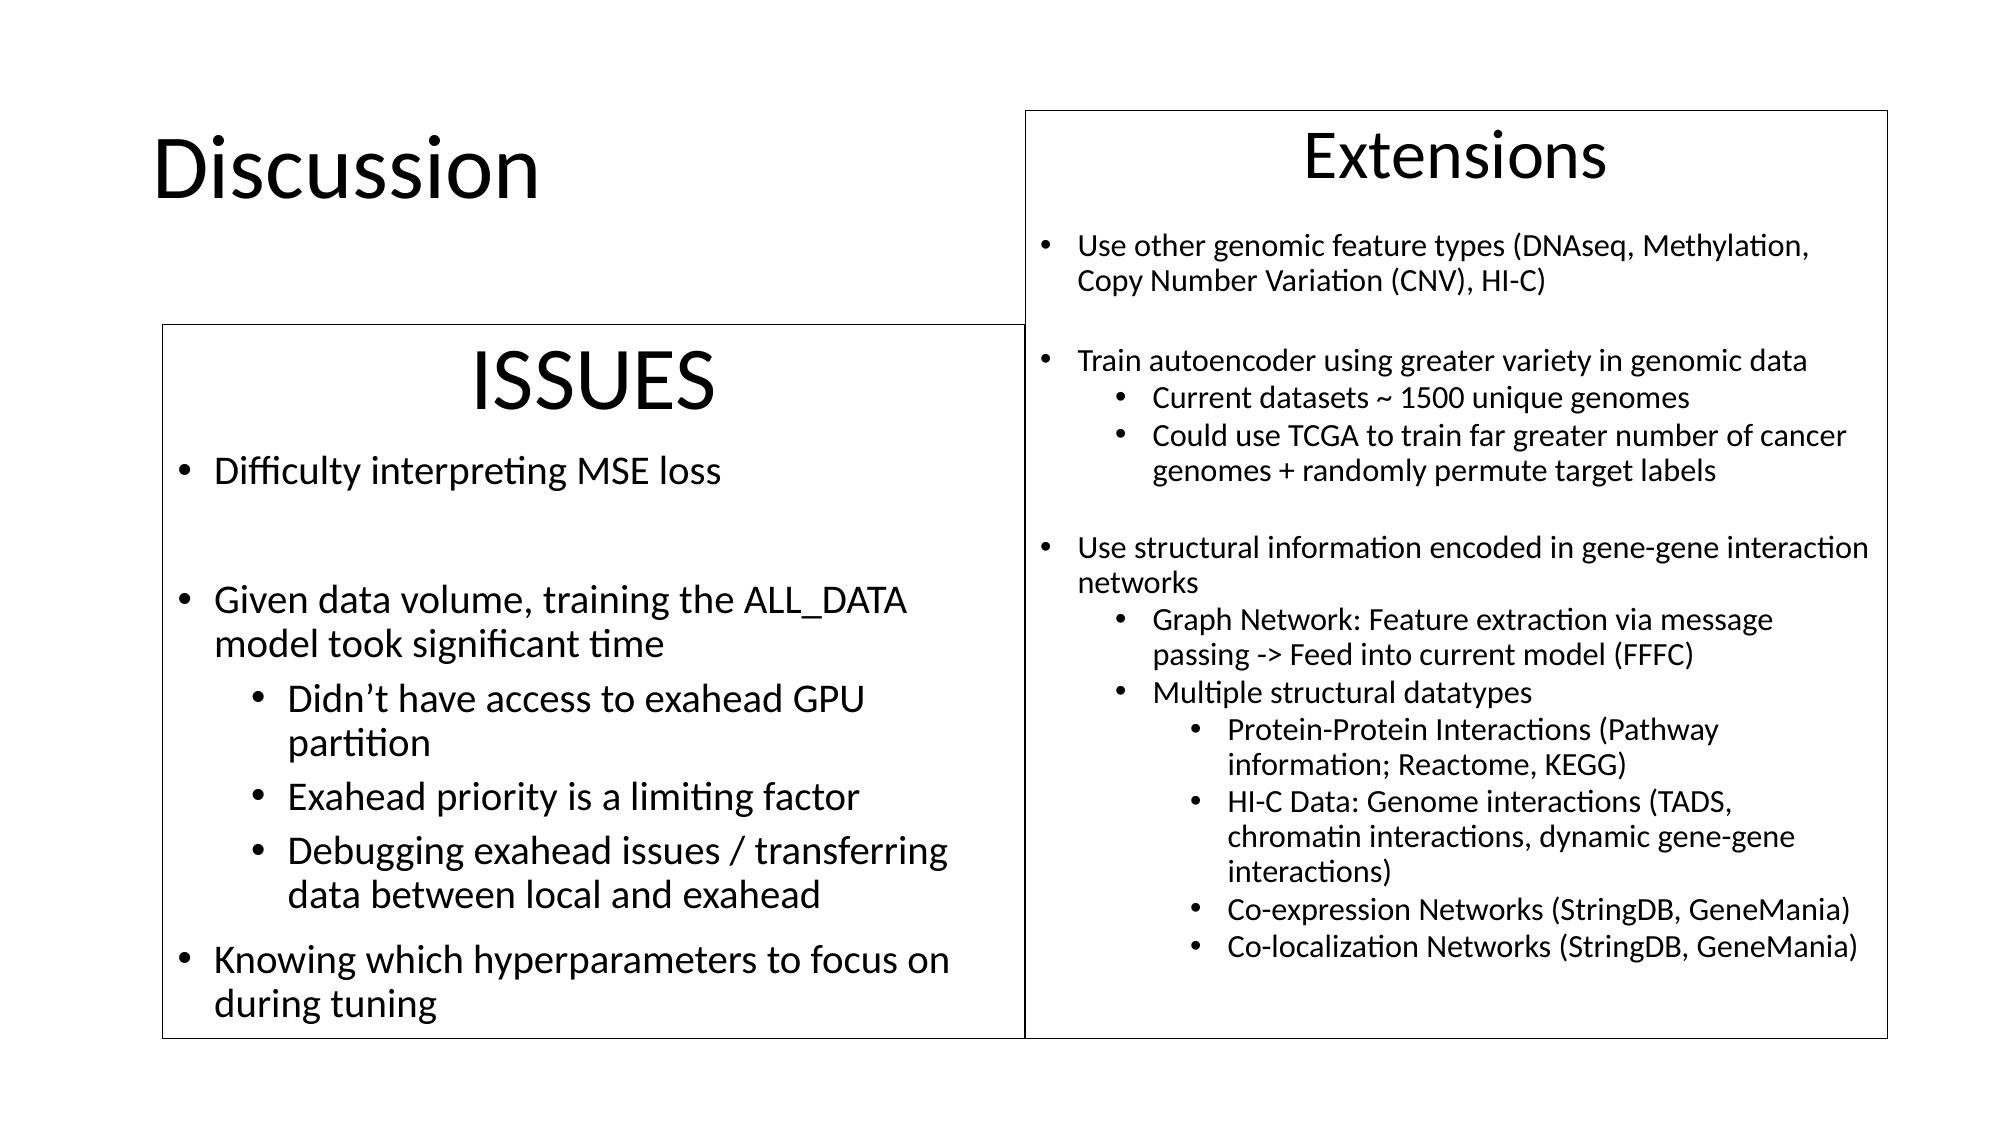

# Discussion
Extensions

Use other genomic feature types (DNAseq, Methylation, Copy Number Variation (CNV), HI-C)

Train autoencoder using greater variety in genomic data
Current datasets ~ 1500 unique genomes
Could use TCGA to train far greater number of cancer genomes + randomly permute target labels

Use structural information encoded in gene-gene interaction networks
Graph Network: Feature extraction via message passing -> Feed into current model (FFFC)
Multiple structural datatypes
Protein-Protein Interactions (Pathway information; Reactome, KEGG)
HI-C Data: Genome interactions (TADS, chromatin interactions, dynamic gene-gene interactions)
Co-expression Networks (StringDB, GeneMania)
Co-localization Networks (StringDB, GeneMania)

ISSUES
Difficulty interpreting MSE loss

Given data volume, training the ALL_DATA model took significant time
Didn’t have access to exahead GPU partition
Exahead priority is a limiting factor
Debugging exahead issues / transferring data between local and exahead
Knowing which hyperparameters to focus on during tuning